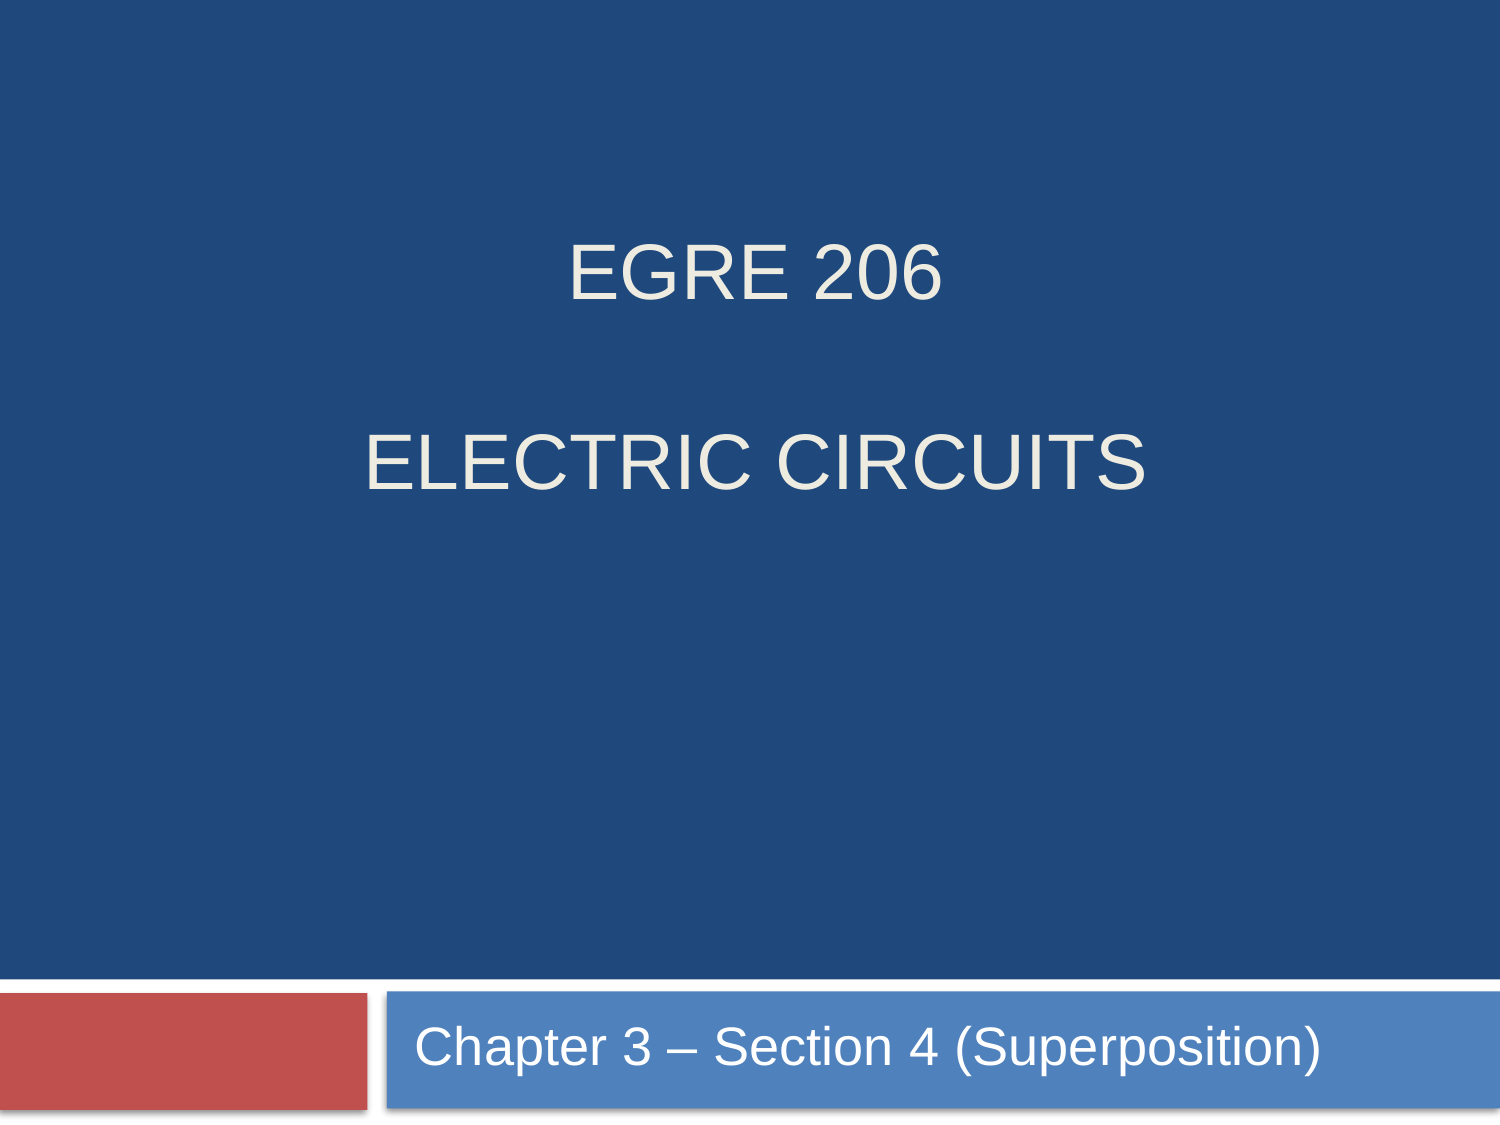

# EGRE 206 Electric circuits
Chapter 3 – Section 4 (Superposition)